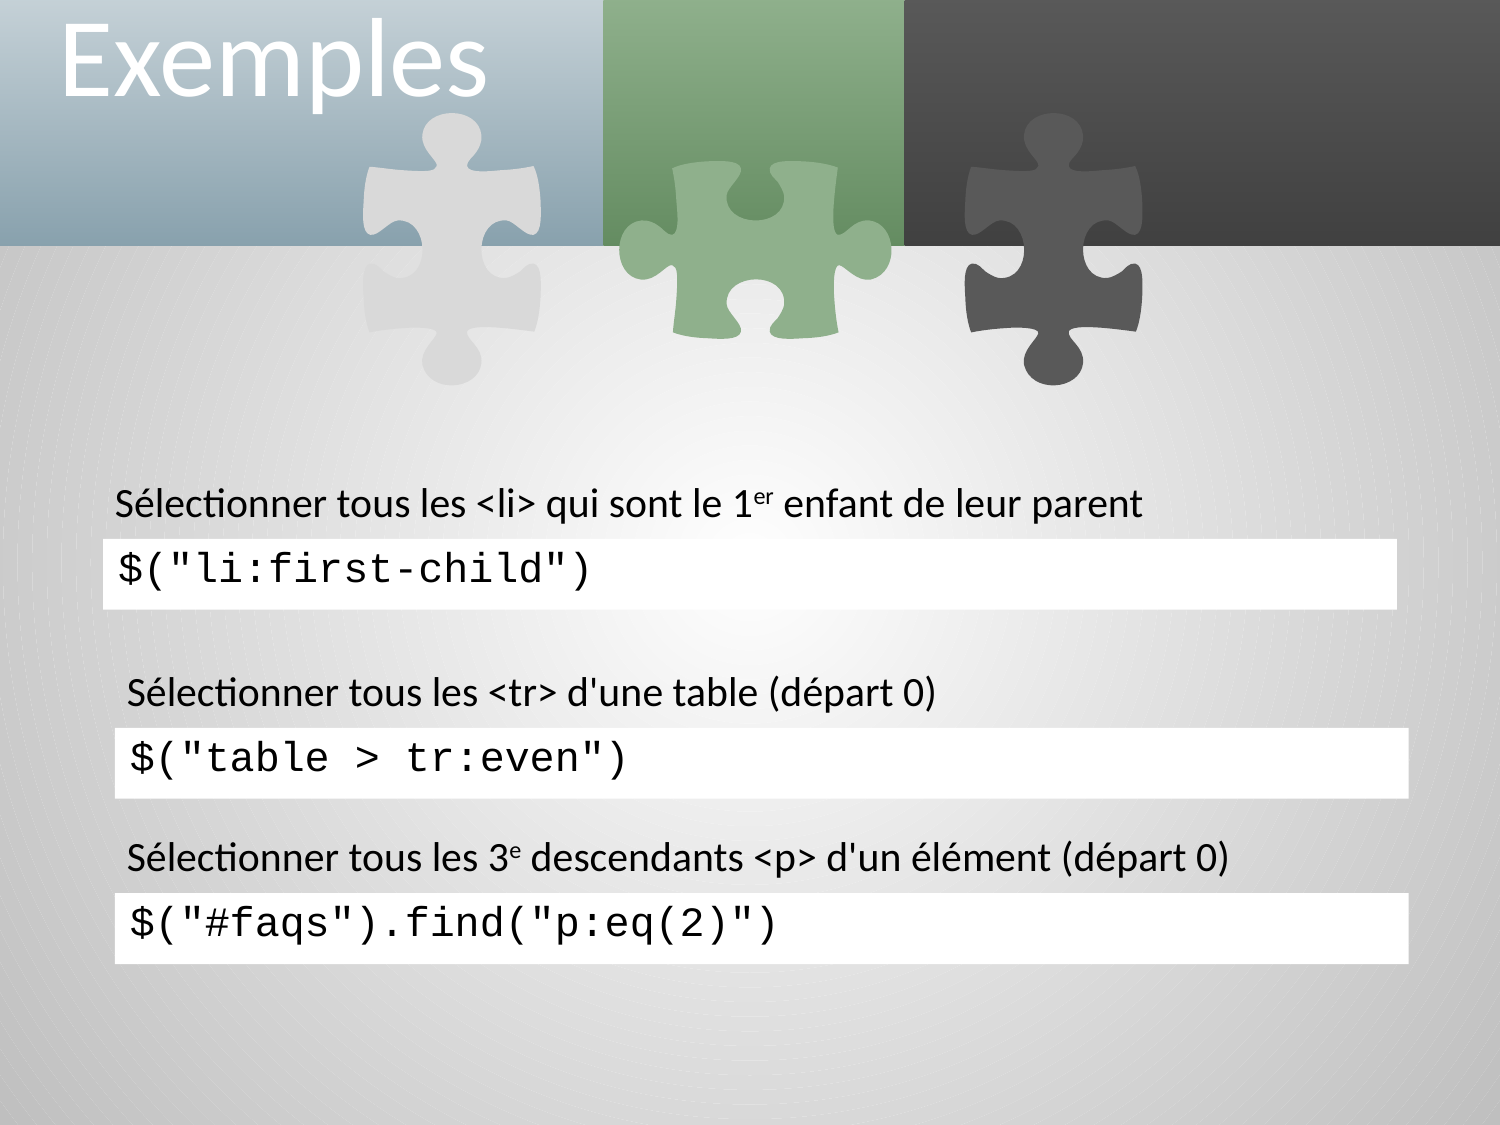

# Exemples
Sélectionner tous les <li> qui sont le 1er enfant de leur parent
$("li:first-child")
Sélectionner tous les <tr> d'une table (départ 0)
$("table > tr:even")
Sélectionner tous les 3e descendants <p> d'un élément (départ 0)
$("#faqs").find("p:eq(2)")